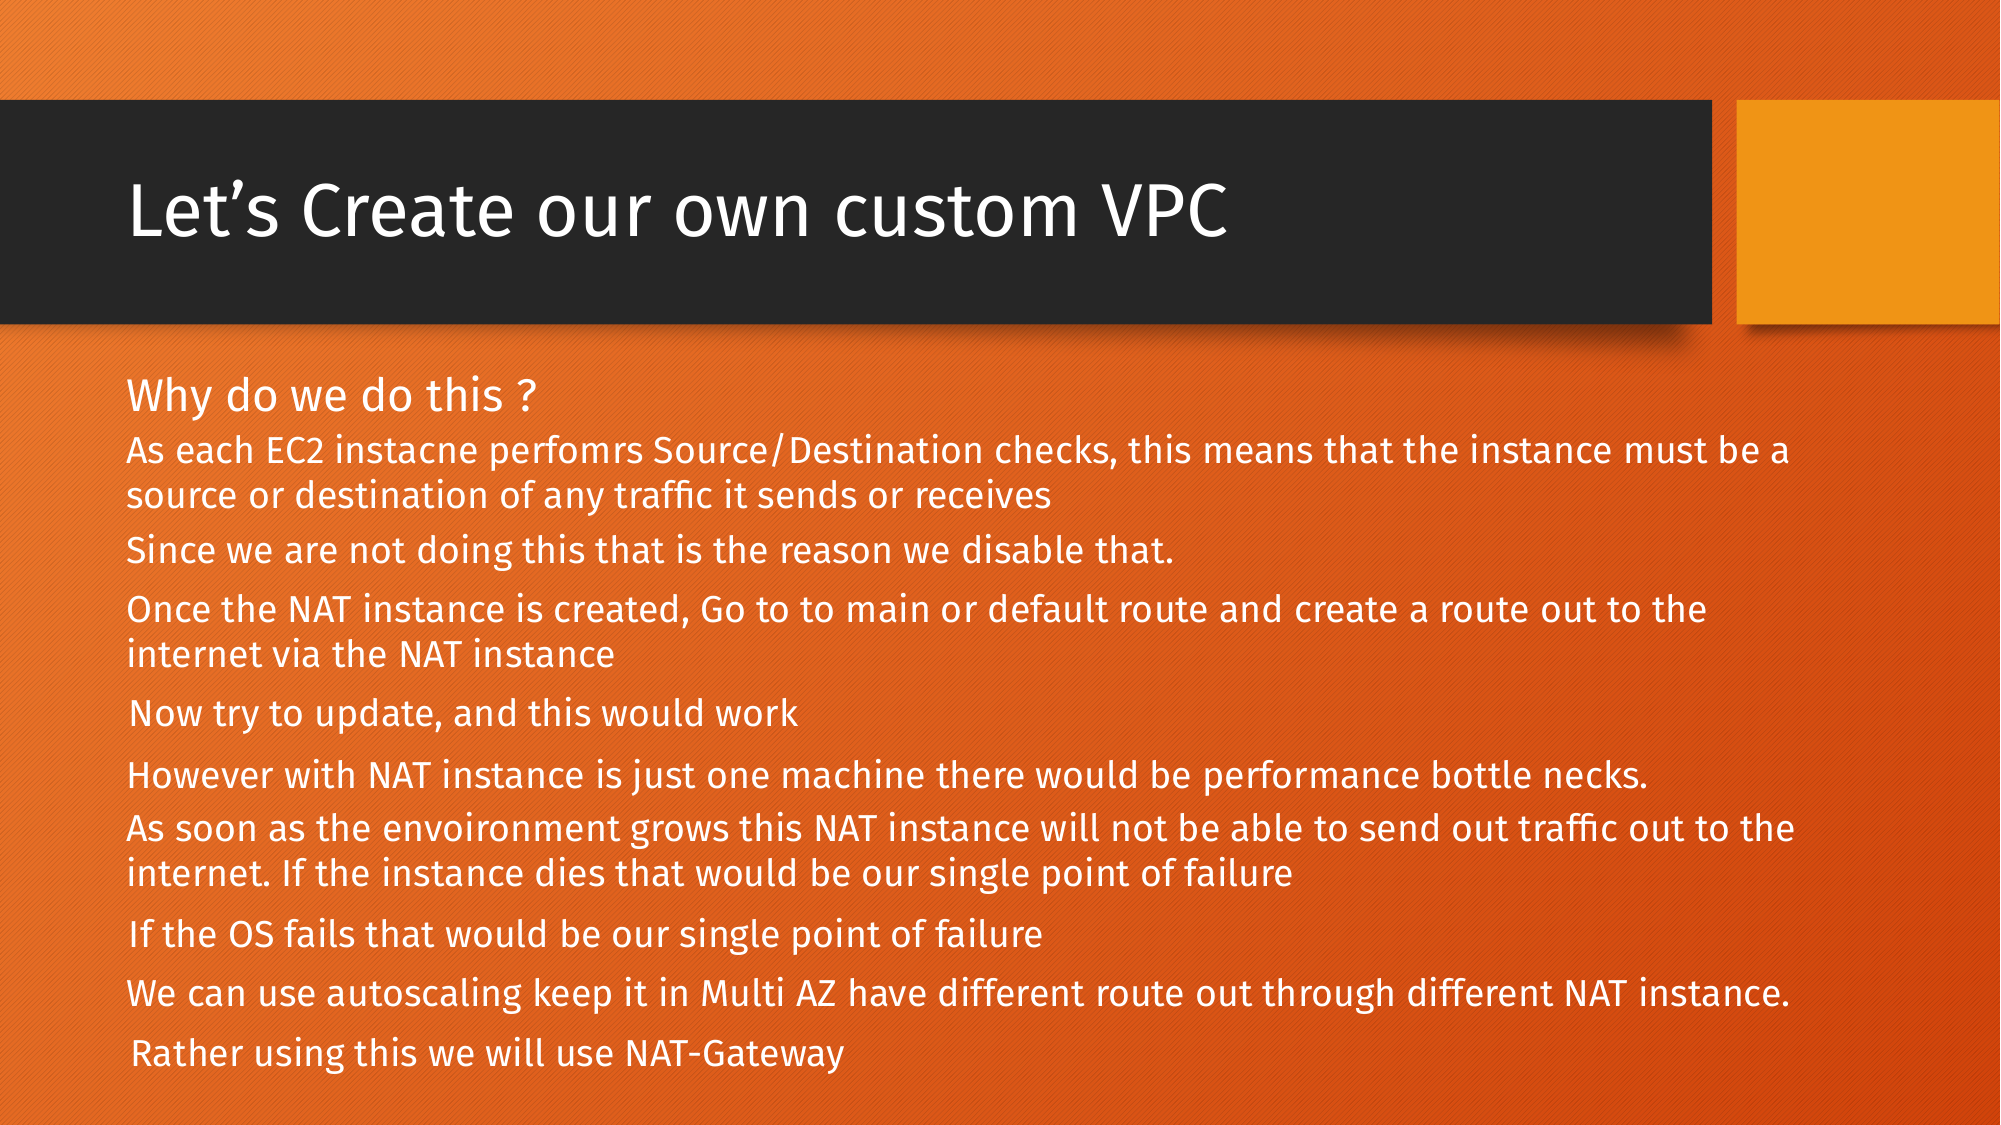

# Let’s Create our own custom VPC
Why do we do this ?
As each EC2 instacne perfomrs Source/Destination checks, this means that the instance must be a source or destination of any traffic it sends or receives
Since we are not doing this that is the reason we disable that.
Once the NAT instance is created, Go to to main or default route and create a route out to the internet via the NAT instance
Now try to update, and this would work
However with NAT instance is just one machine there would be performance bottle necks.
As soon as the envoironment grows this NAT instance will not be able to send out traffic out to the internet. If the instance dies that would be our single point of failure
If the OS fails that would be our single point of failure
We can use autoscaling keep it in Multi AZ have different route out through different NAT instance.
Rather using this we will use NAT-Gateway